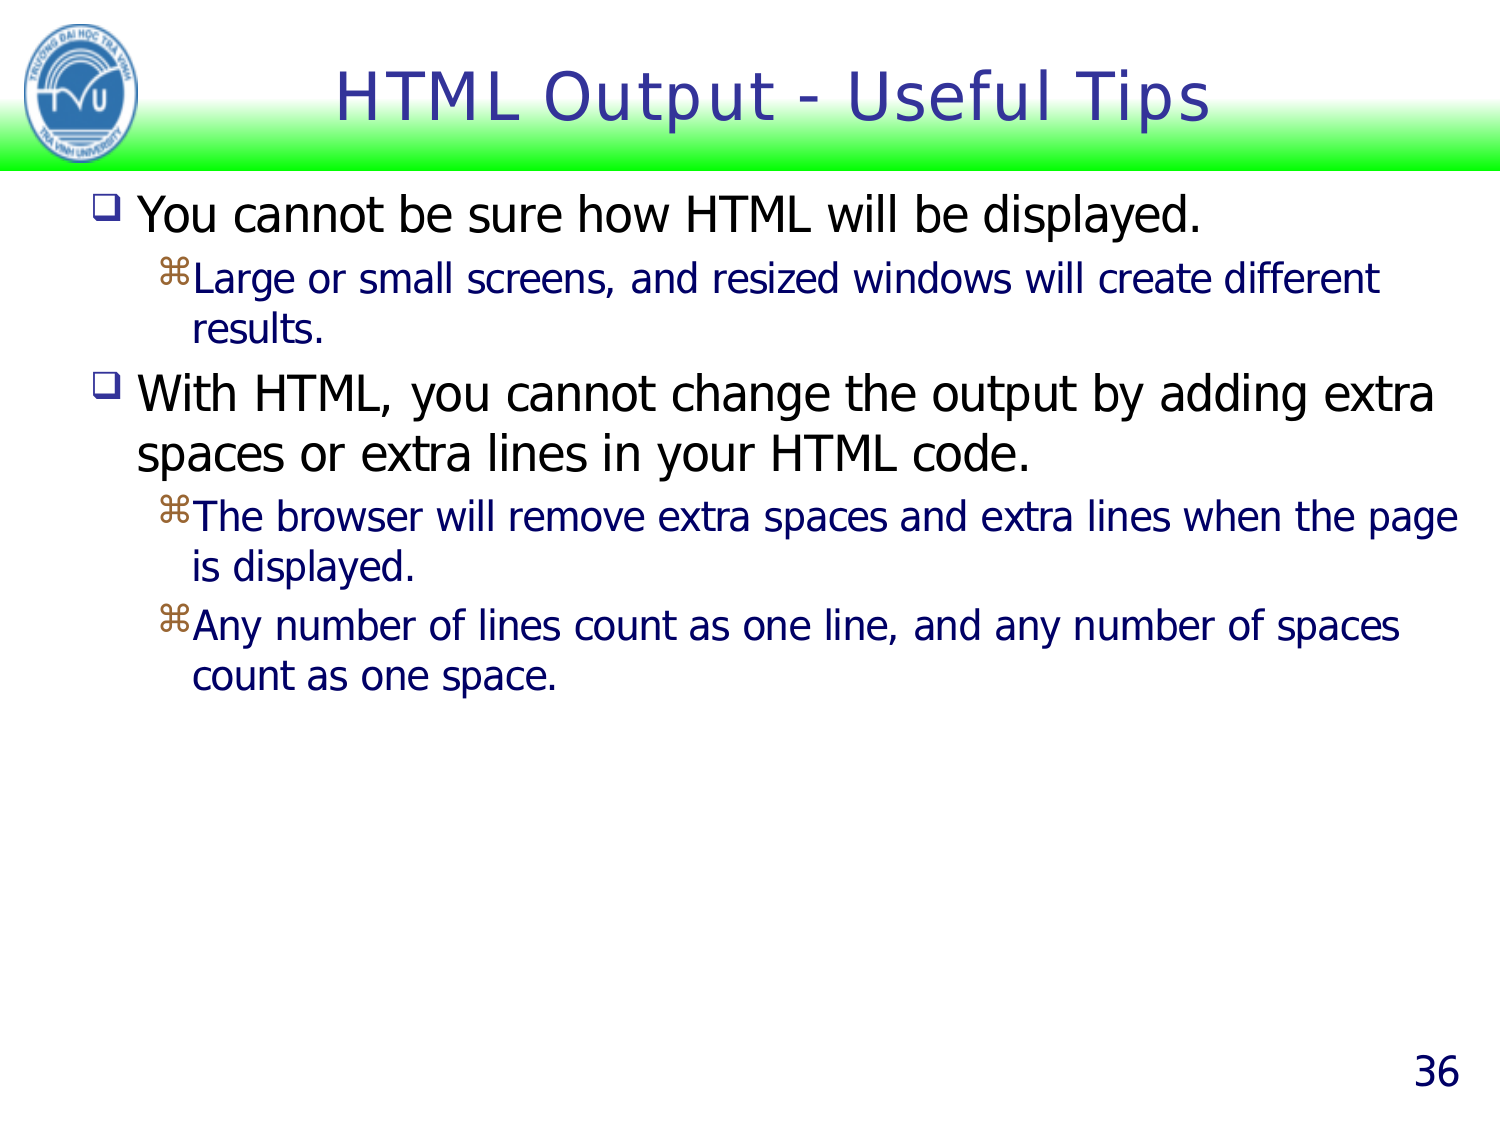

# HTML Output - Useful Tips
You cannot be sure how HTML will be displayed.
Large or small screens, and resized windows will create different results.
With HTML, you cannot change the output by adding extra spaces or extra lines in your HTML code.
The browser will remove extra spaces and extra lines when the page is displayed.
Any number of lines count as one line, and any number of spaces count as one space.
36